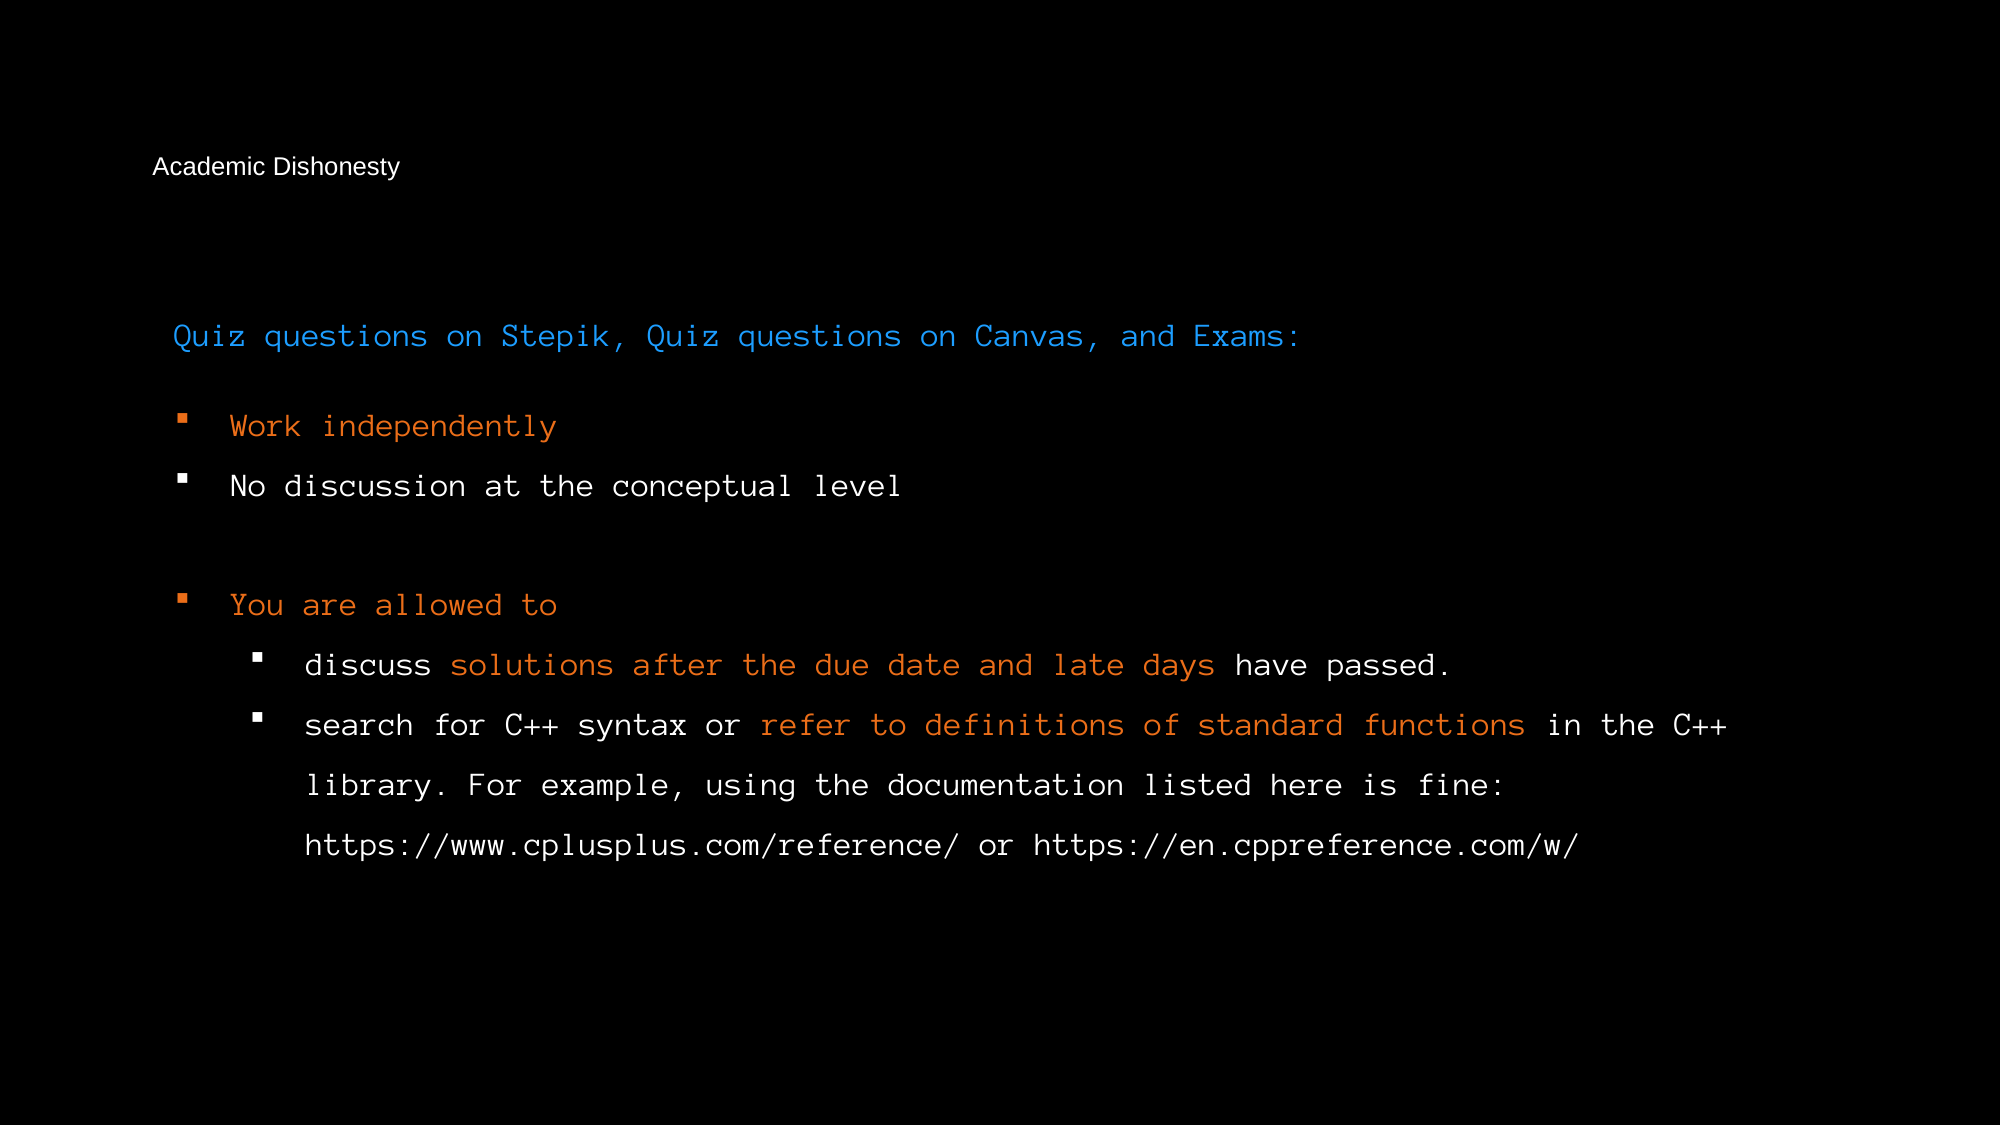

# Academic Dishonesty
Quiz questions on Stepik, Quiz questions on Canvas, and Exams:

Work independently
No discussion at the conceptual level

You are allowed to
discuss solutions after the due date and late days have passed.
search for C++ syntax or refer to definitions of standard functions in the C++ library. For example, using the documentation listed here is fine: https://www.cplusplus.com/reference/ or https://en.cppreference.com/w/